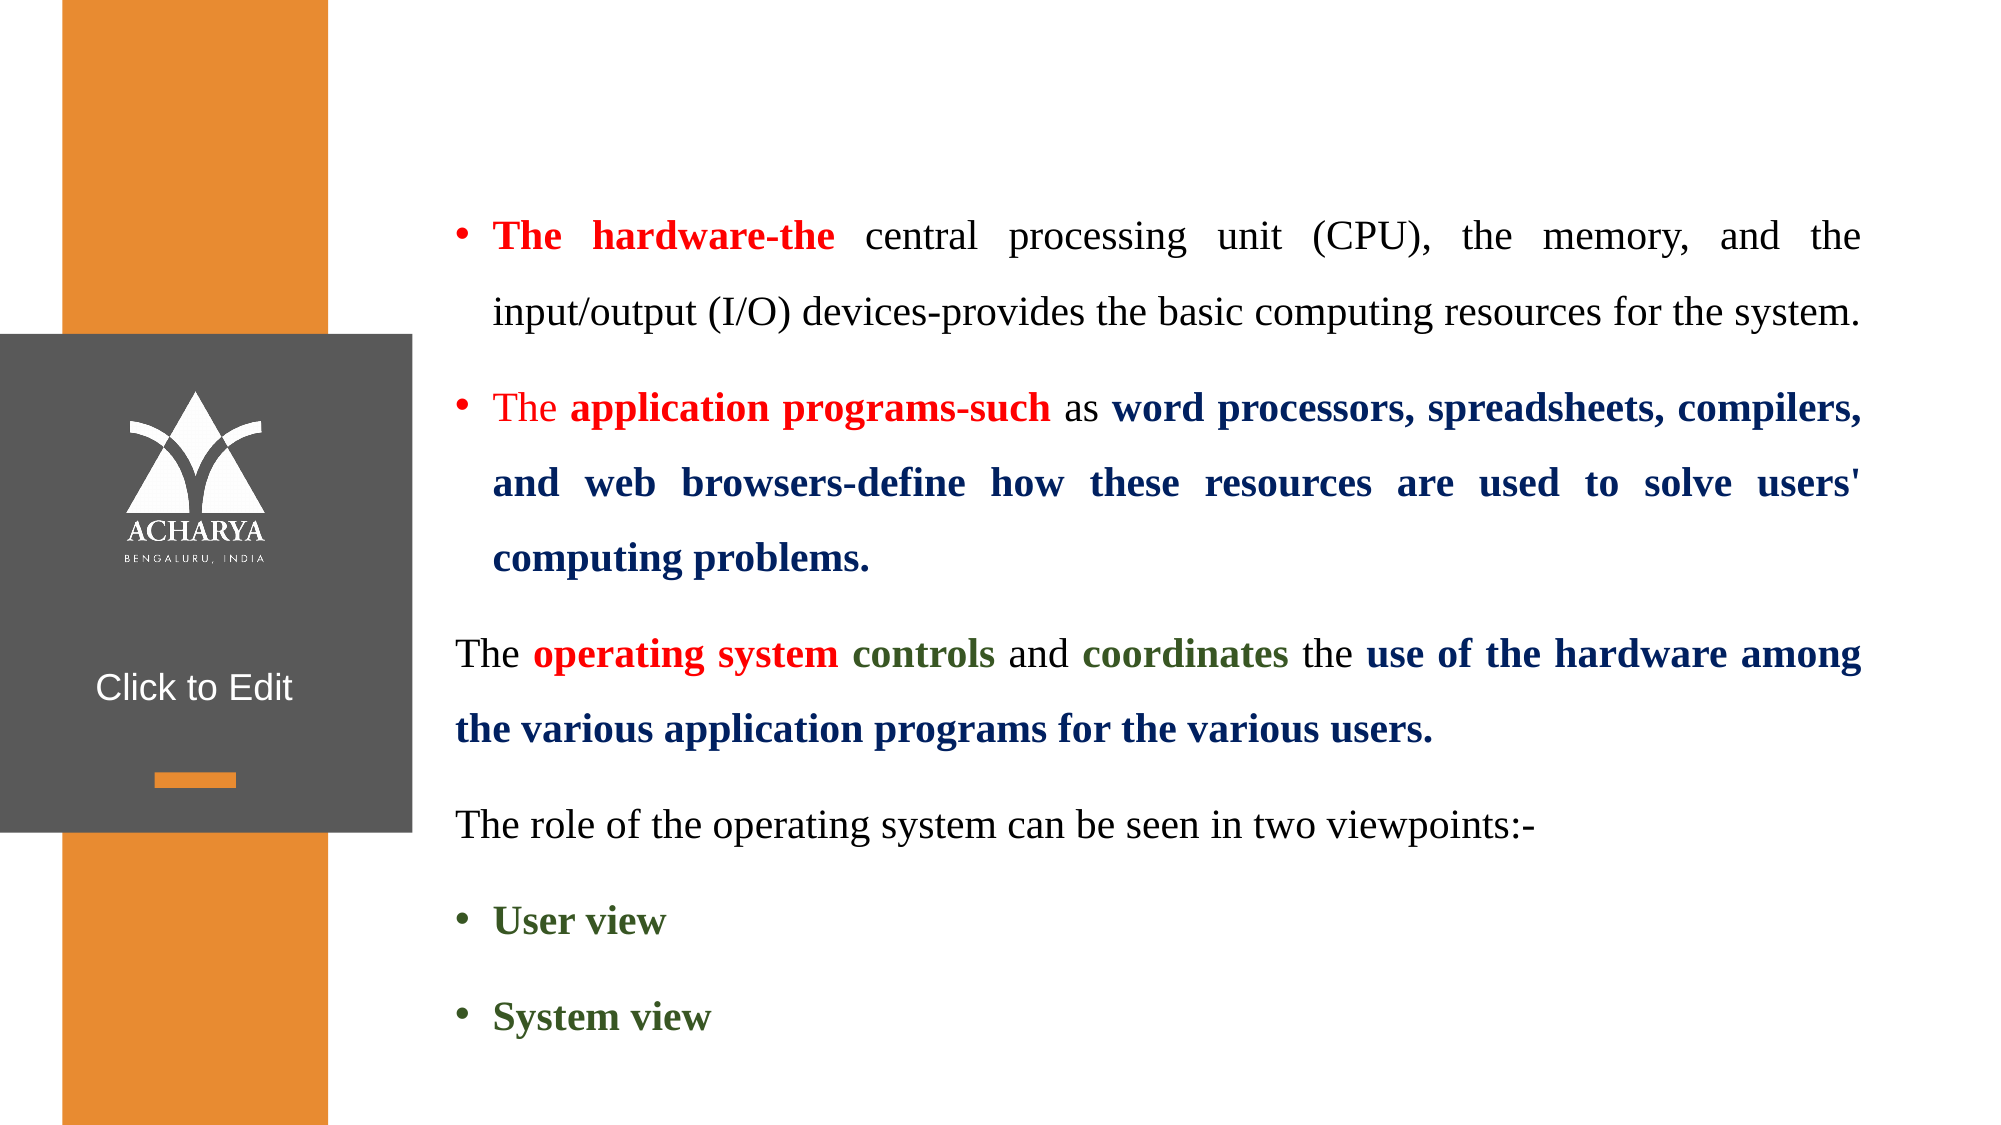

The hardware-the central processing unit (CPU), the memory, and the input/output (I/O) devices-provides the basic computing resources for the system.
The application programs-such as word processors, spreadsheets, compilers, and web browsers-define how these resources are used to solve users' computing problems.
The operating system controls and coordinates the use of the hardware among the various application programs for the various users.
The role of the operating system can be seen in two viewpoints:-
User view
System view